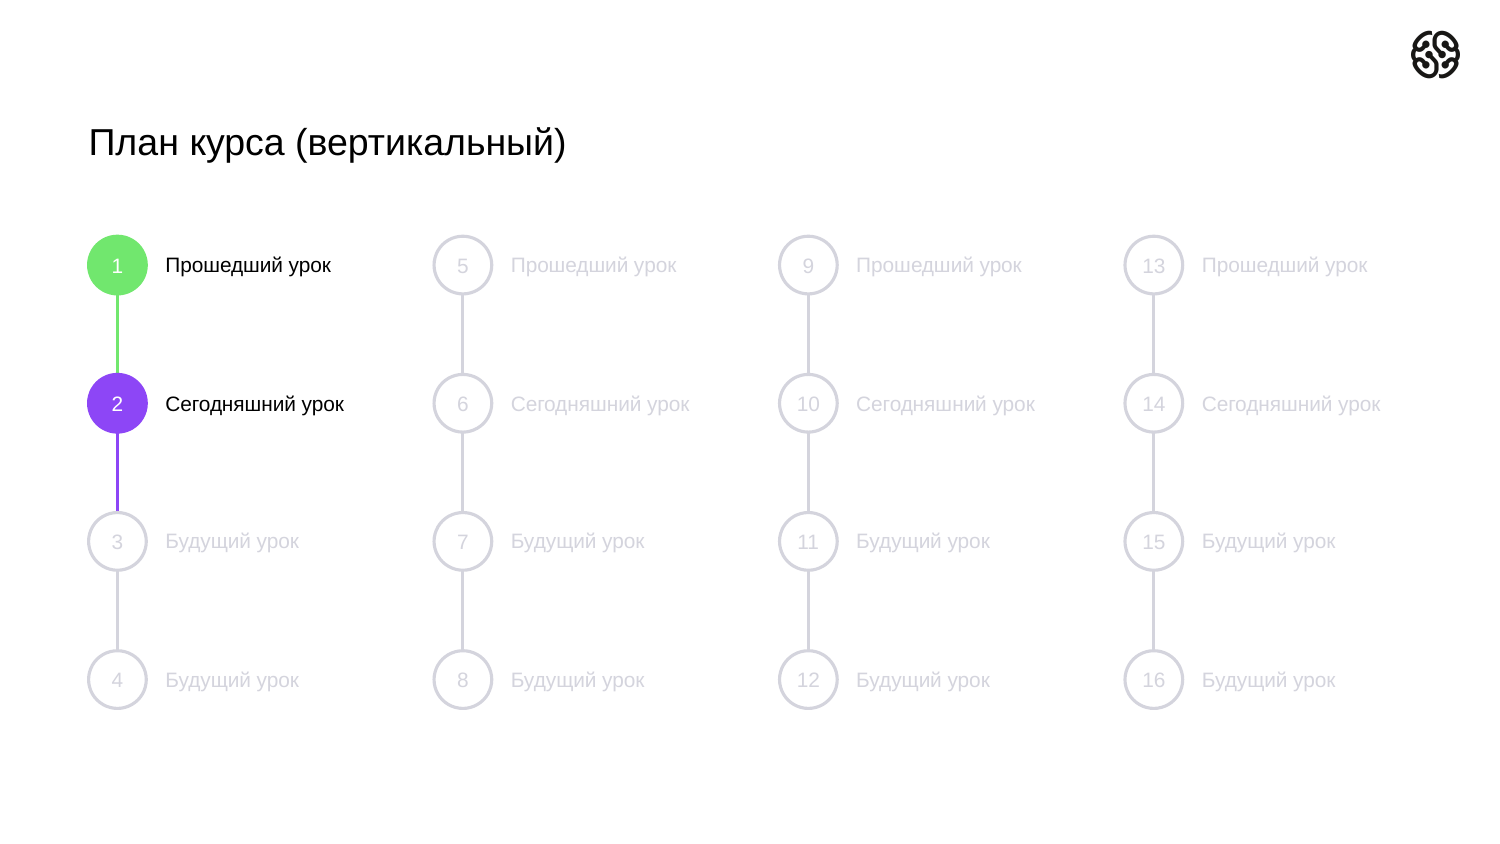

# План курса (вертикальный)
Прошедший урок
Прошедший урок
Прошедший урок
Прошедший урок
1
5
9
13
2
6
10
14
Сегодняшний урок
Сегодняшний урок
Сегодняшний урок
Сегодняшний урок
Будущий урок
Будущий урок
Будущий урок
Будущий урок
3
7
11
15
4
8
12
16
Будущий урок

Будущий урок

Будущий урок

Будущий урок